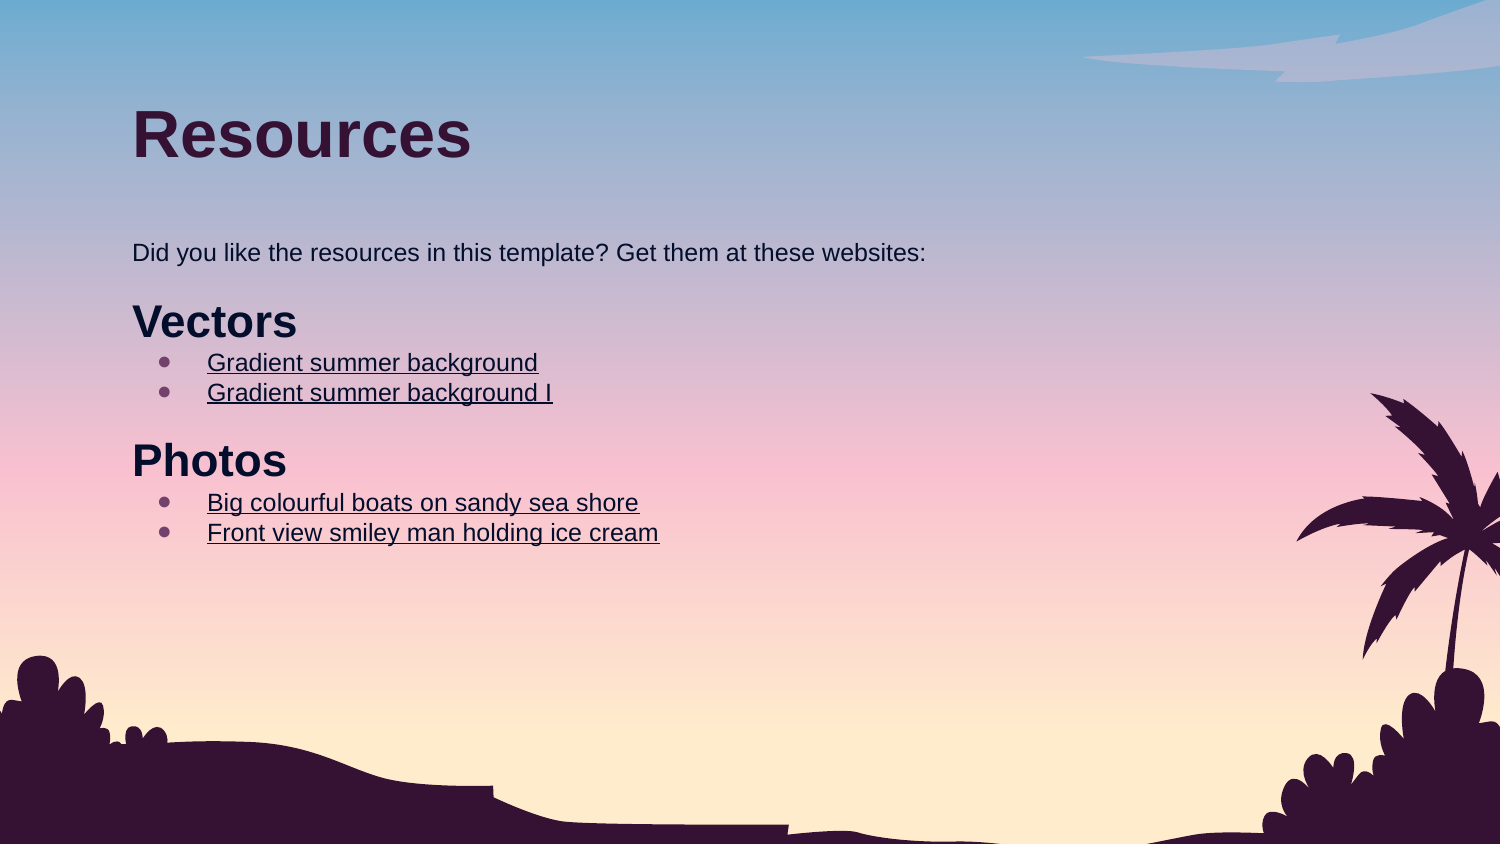

# Resources
Did you like the resources in this template? Get them at these websites:
Vectors
Gradient summer background
Gradient summer background I
Photos
Big colourful boats on sandy sea shore
Front view smiley man holding ice cream